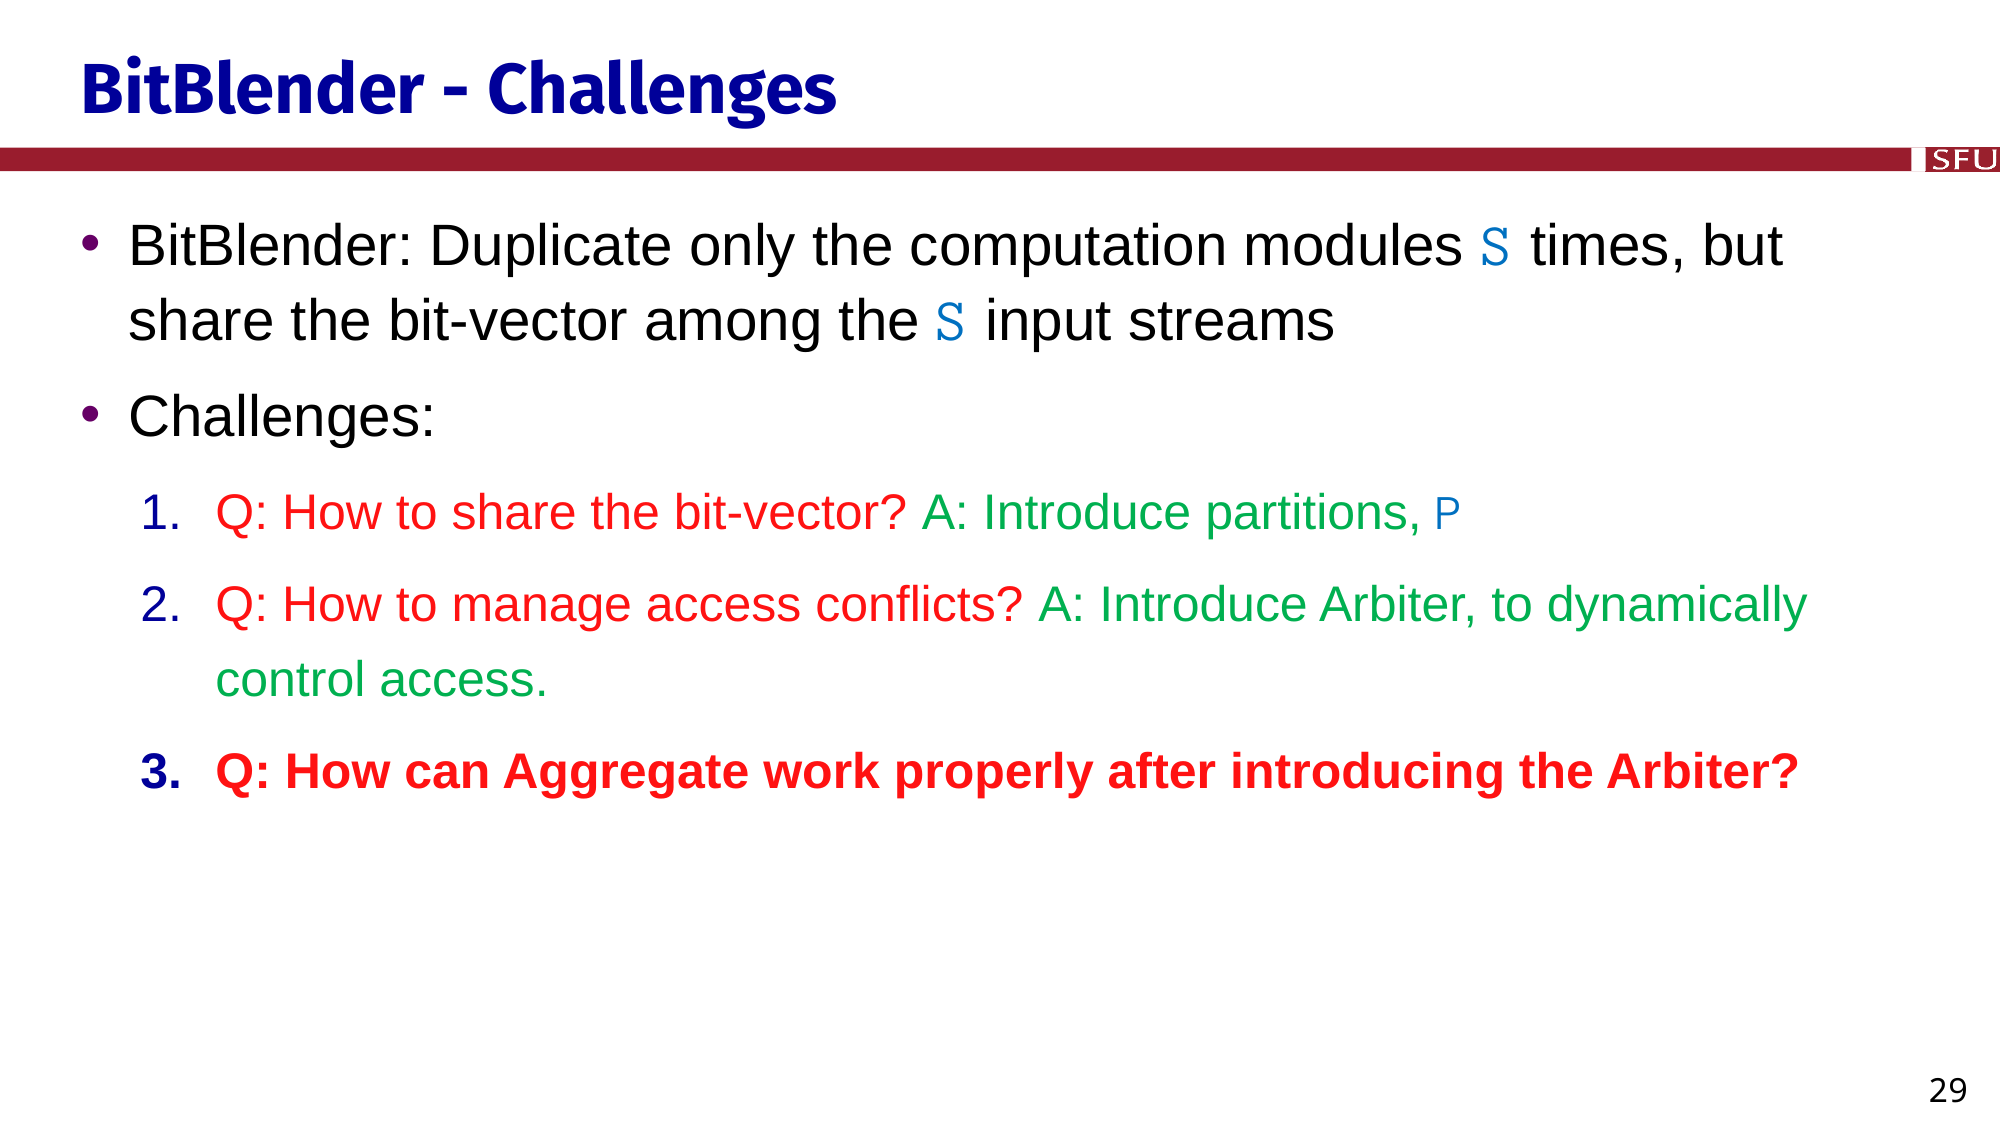

# BitBlender - Challenges
BitBlender: Duplicate only the computation modules S times, but share the bit-vector among the S input streams
Challenges:
Q: How to share the bit-vector? A: Introduce partitions, P
Q: How to manage access conflicts? A: Introduce Arbiter, to dynamically control access.
Q: How can Aggregate work properly after introducing the Arbiter?